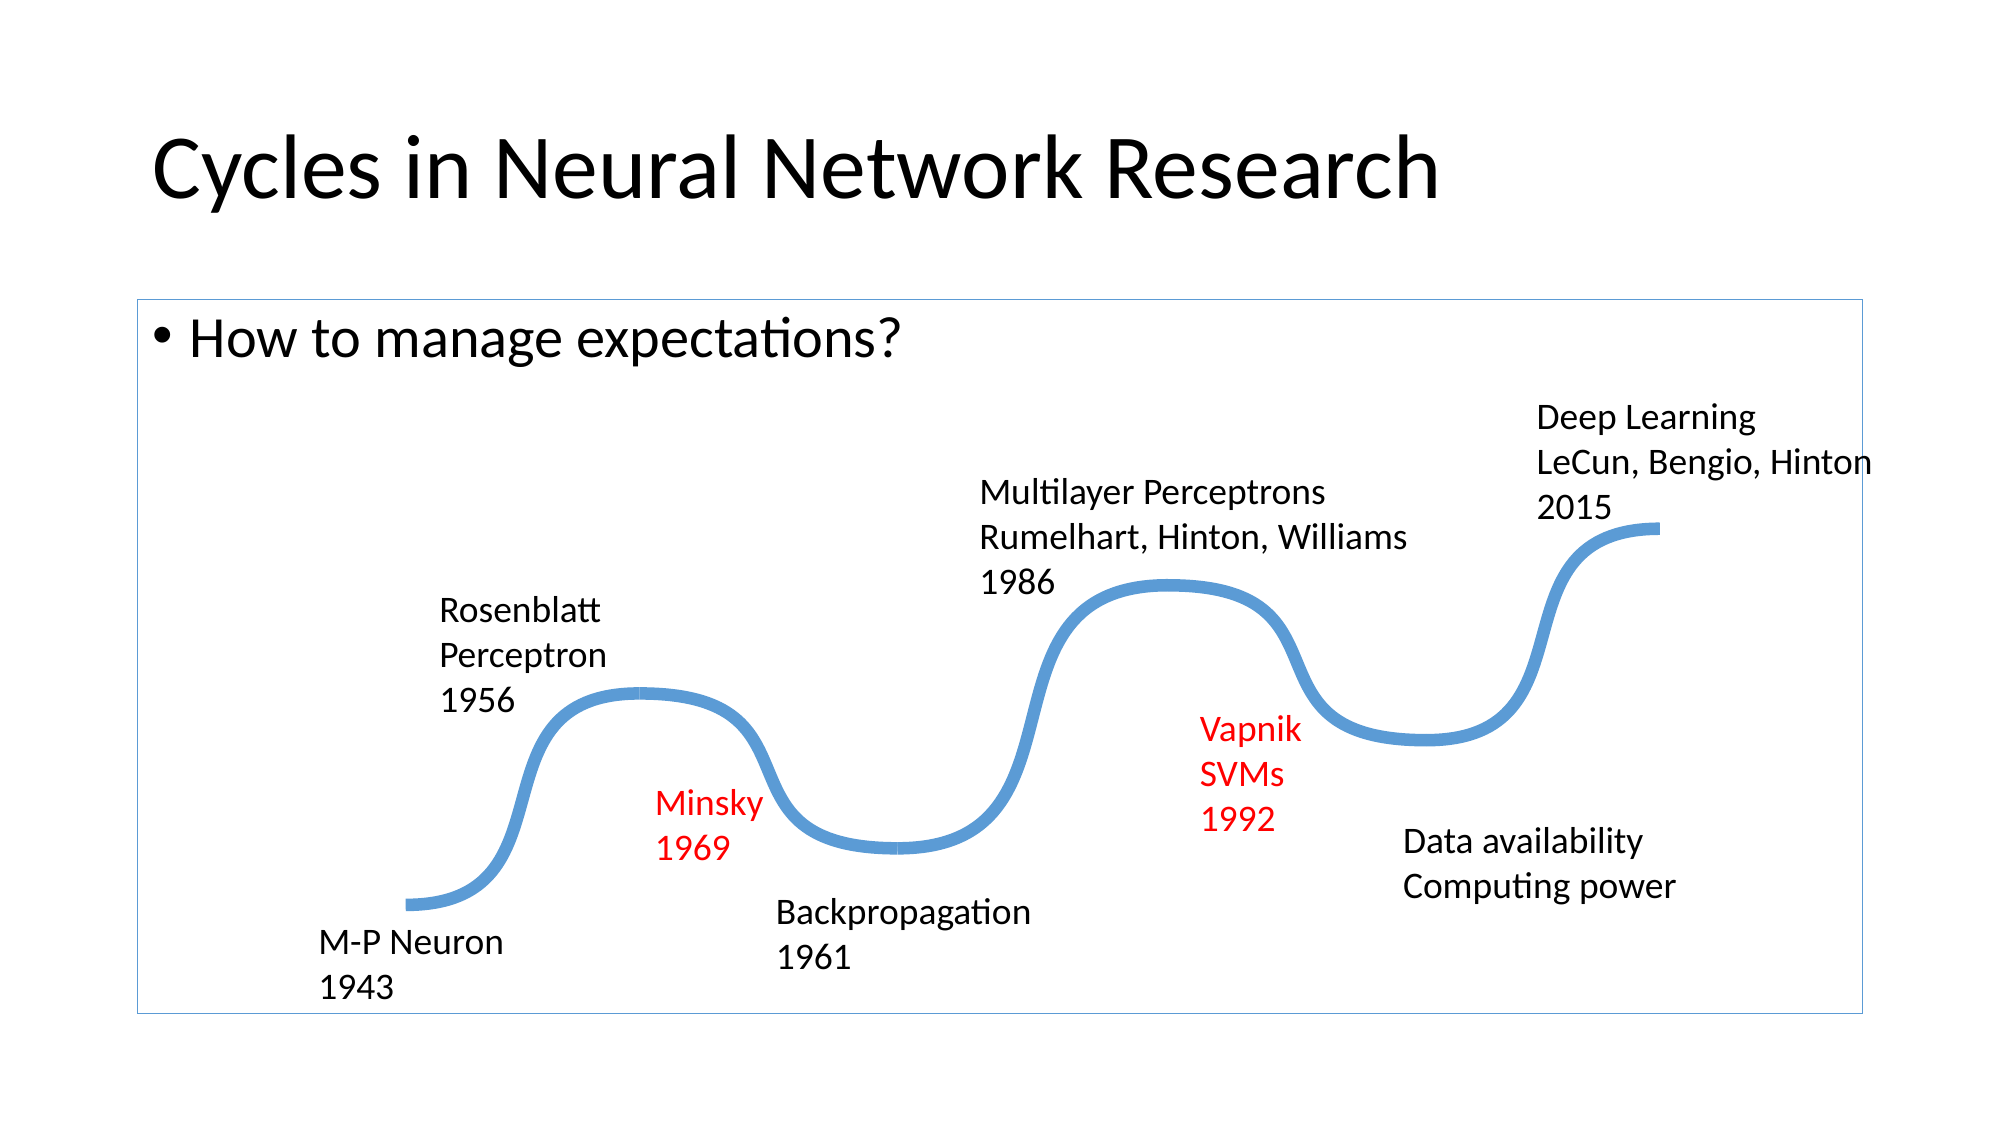

# Cycles in Neural Network Research
How to manage expectations?
Deep Learning
LeCun, Bengio, Hinton
2015
Multilayer Perceptrons
Rumelhart, Hinton, Williams
1986
Rosenblatt
Perceptron
1956
Vapnik
SVMs
1992
Minsky
1969
Data availability
Computing power
Backpropagation
1961
M-P Neuron
1943